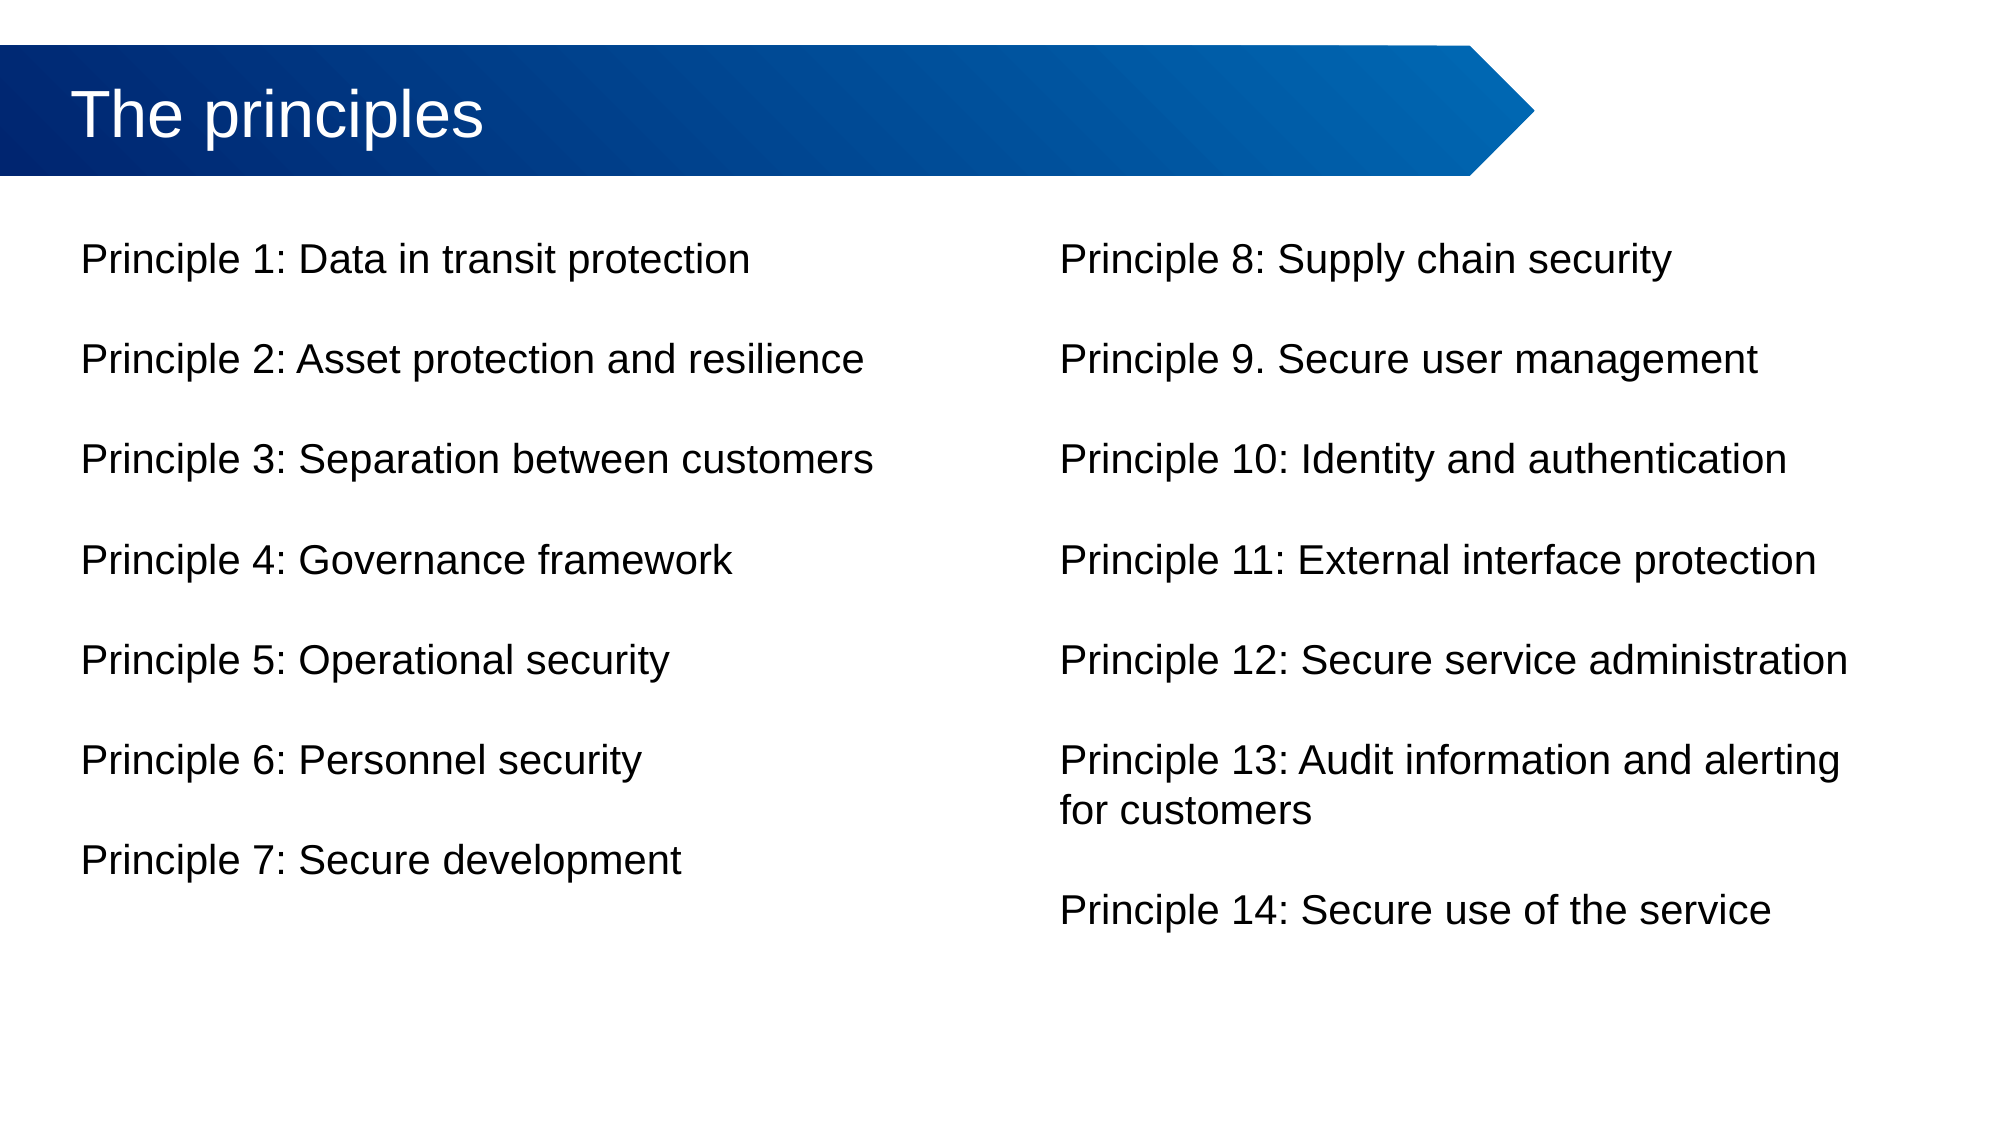

The principles
# Principle 1: Data in transit protection
Principle 2: Asset protection and resilience
Principle 3: Separation between customers
Principle 4: Governance framework
Principle 5: Operational security
Principle 6: Personnel security
Principle 7: Secure development
Principle 8: Supply chain security
Principle 9. Secure user management
Principle 10: Identity and authentication
Principle 11: External interface protection
Principle 12: Secure service administration
Principle 13: Audit information and alerting for customers
Principle 14: Secure use of the service